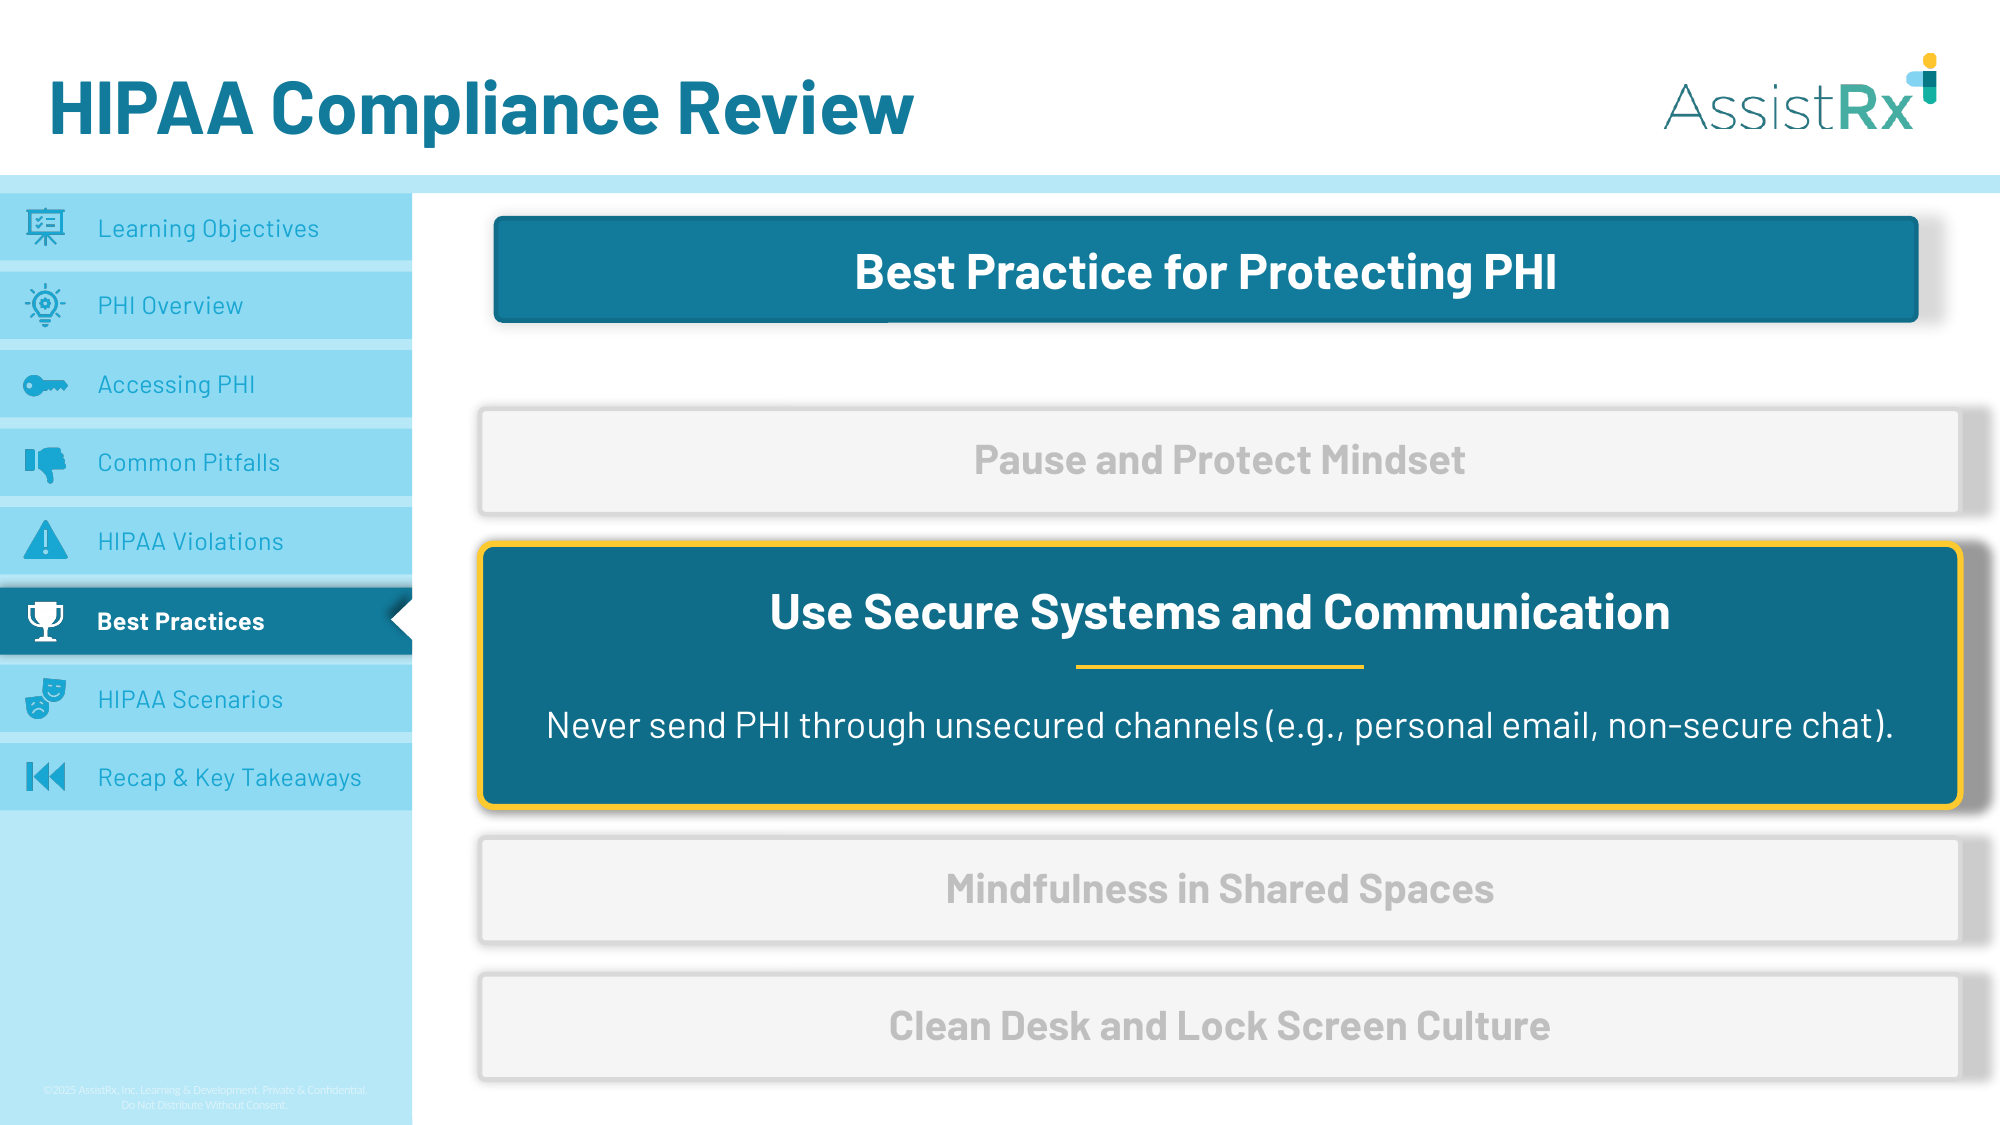

HIPAA Compliance Review

Best Practice for Protecting PHI

Pause and Protect Mindset

Use Secure Systems and Communication

Never send PHI through unsecured channels (e.g., personal email, non-secure chat)​.

Mindfulness in Shared Spaces

Clean Desk and Lock Screen Culture